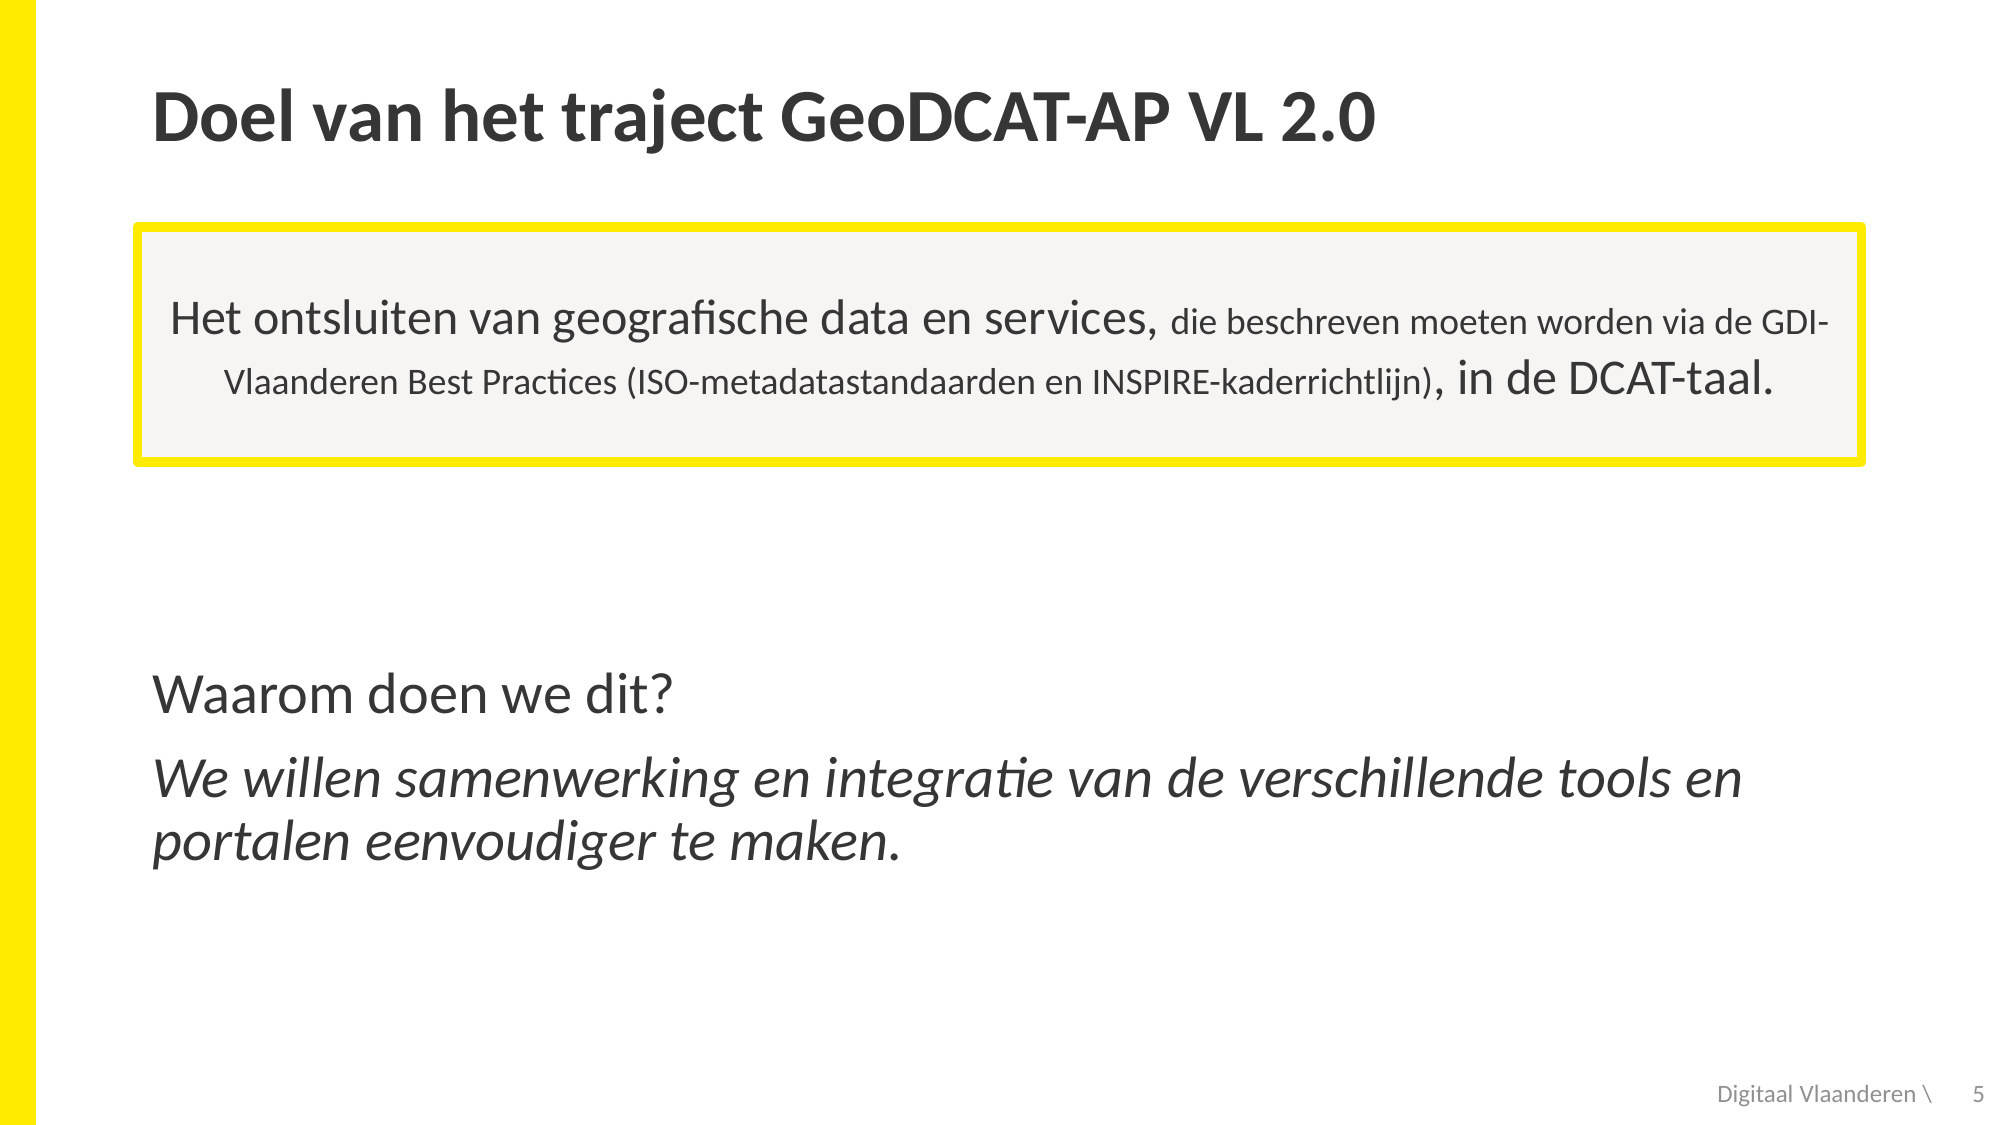

# Doel van het traject GeoDCAT-AP VL 2.0

Het ontsluiten van geografische data en services, die beschreven moeten worden via de GDI-Vlaanderen Best Practices (ISO-metadatastandaarden en INSPIRE-kaderrichtlijn), in de DCAT-taal.

Waarom doen we dit?
We willen samenwerking en integratie van de verschillende tools en portalen eenvoudiger te maken.
Digitaal Vlaanderen \
5